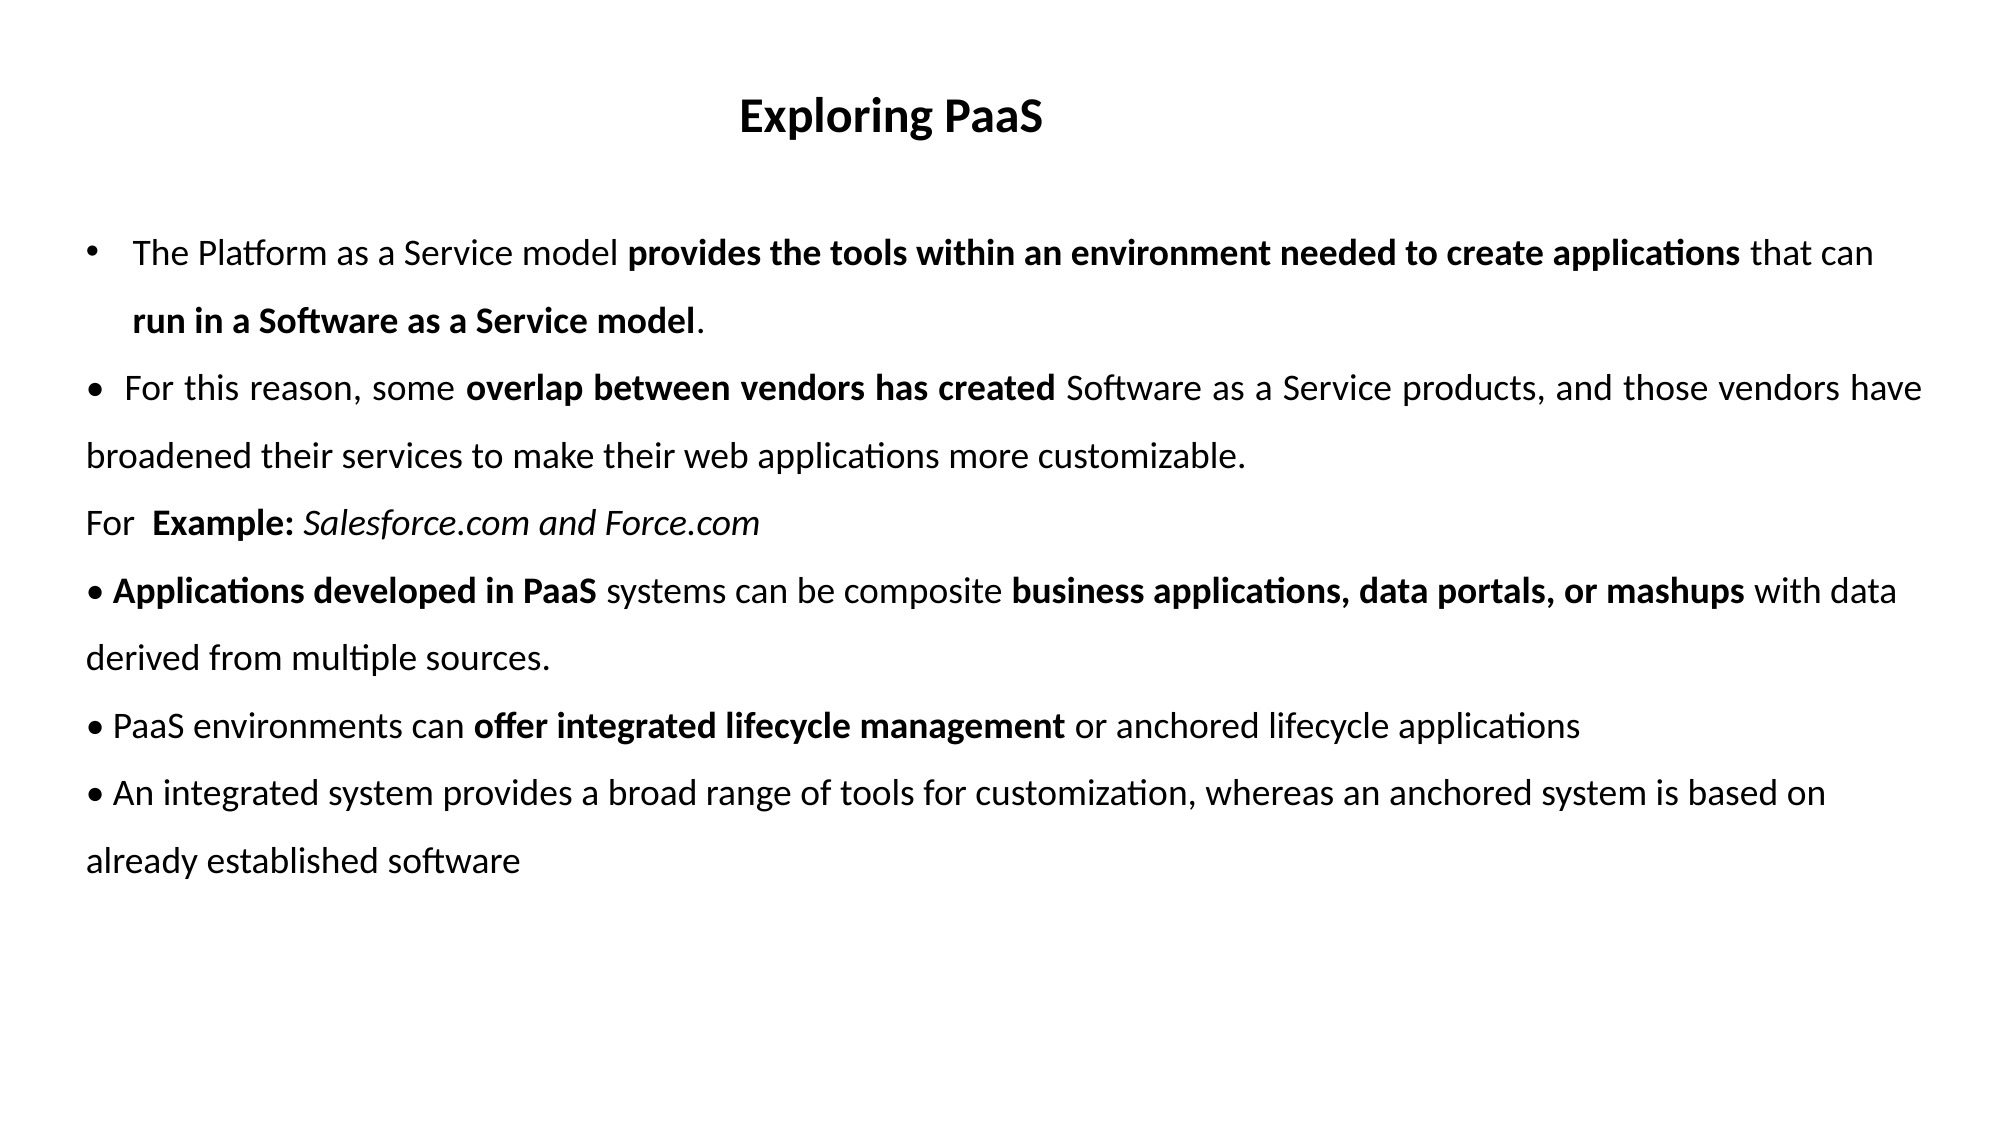

Exploring PaaS
The Platform as a Service model provides the tools within an environment needed to create applications that can run in a Software as a Service model.
•  For this reason, some overlap between vendors has created Software as a Service products, and those vendors have broadened their services to make their web applications more customizable.
For  Example: Salesforce.com and Force.com
• Applications developed in PaaS systems can be composite business applications, data portals, or mashups with data derived from multiple sources.
• PaaS environments can offer integrated lifecycle management or anchored lifecycle applications
• An integrated system provides a broad range of tools for customization, whereas an anchored system is based on already established software